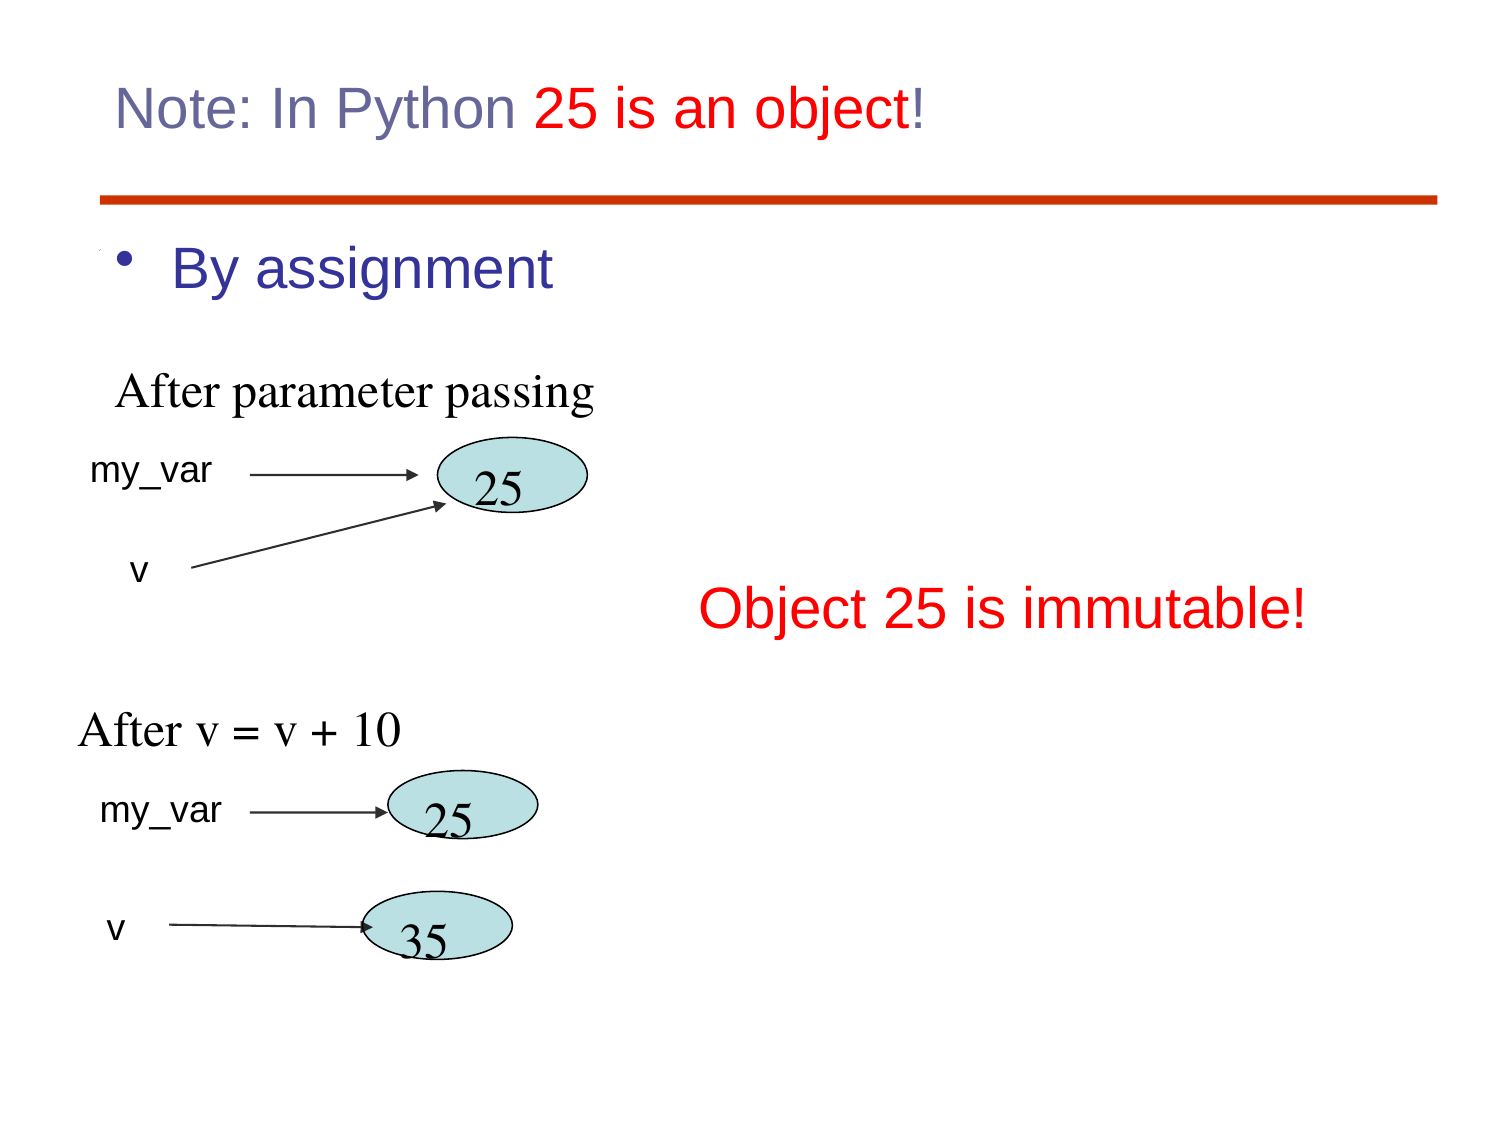

# Note: In Python 25 is an object!
By assignment

After parameter passing
my_var
25
   v
Object 25 is immutable!
After v = v + 10
25
my_var
35
   v